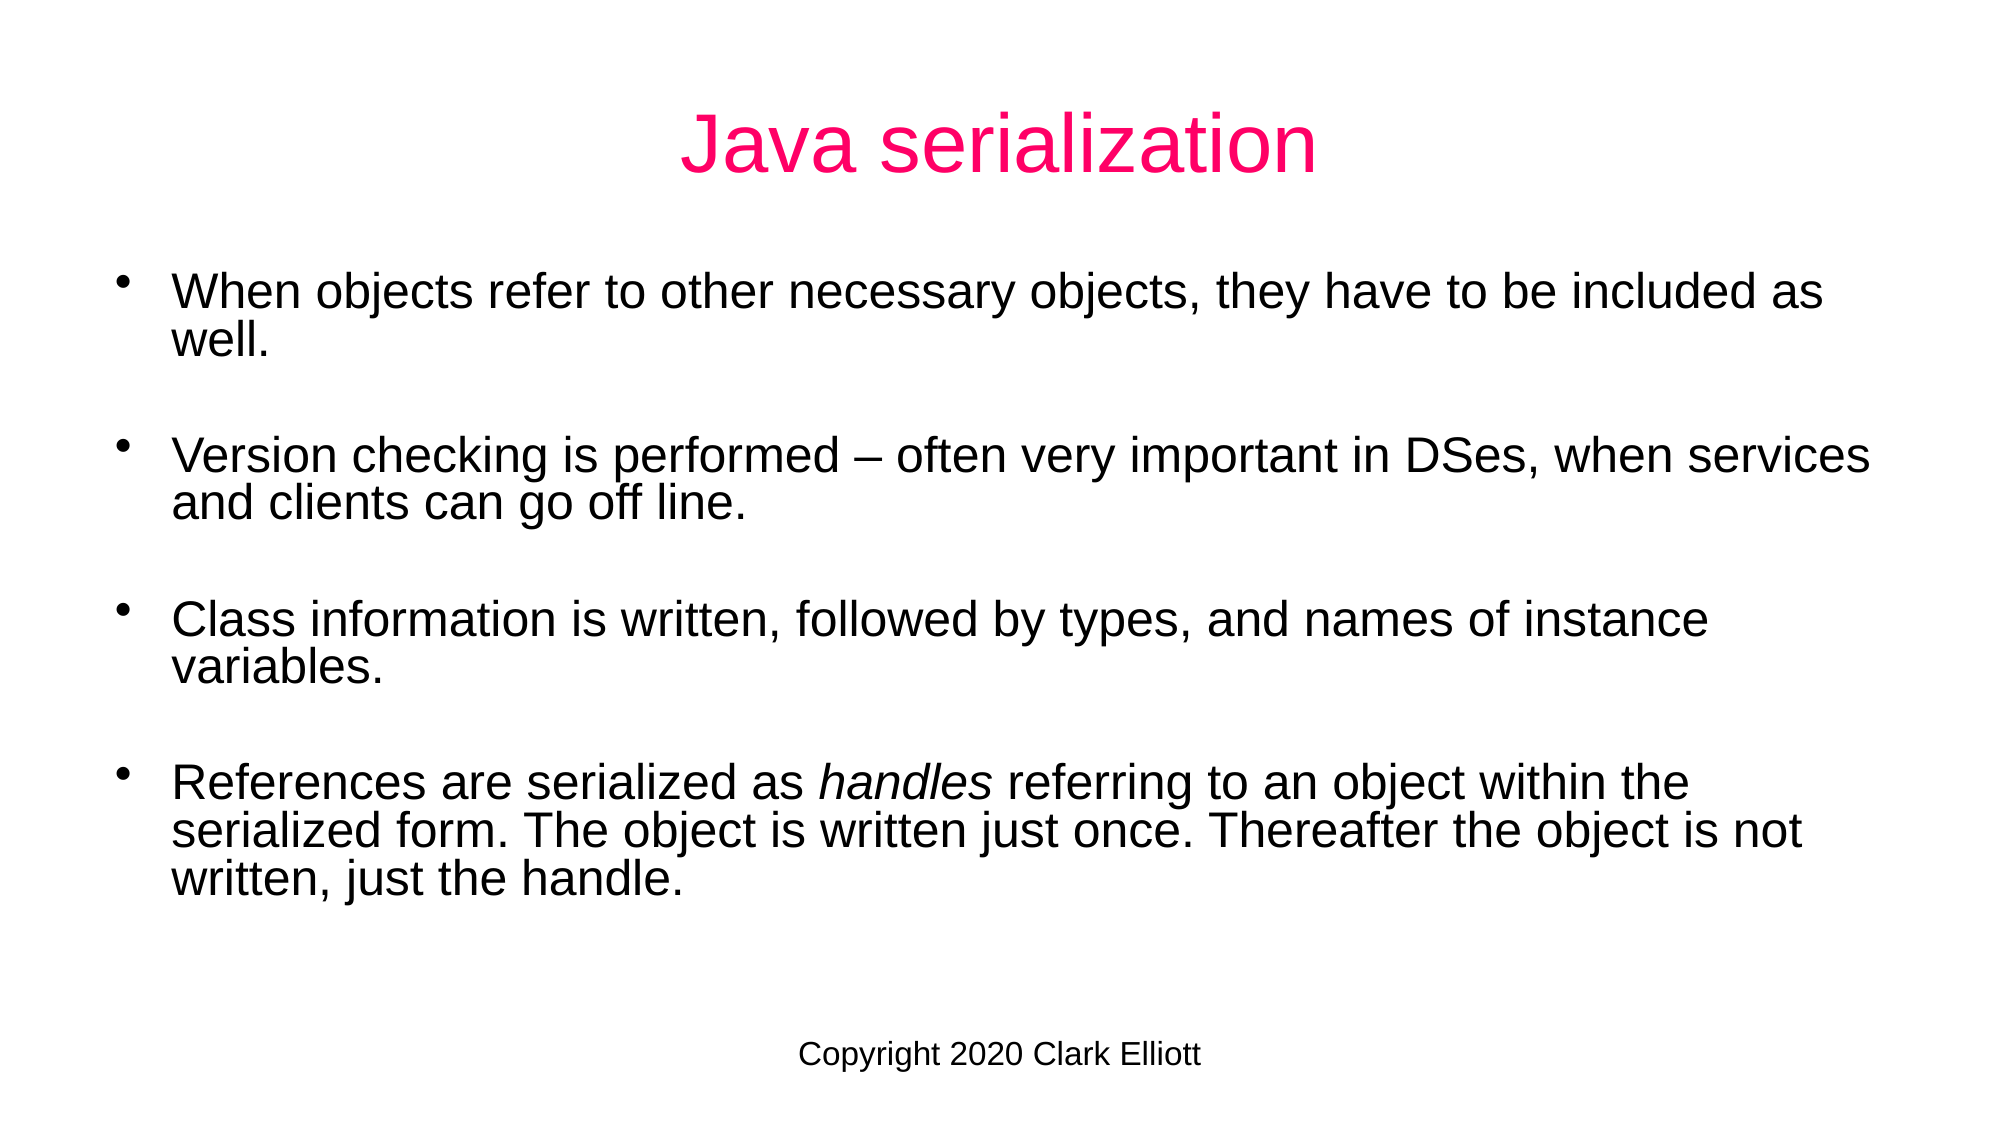

Java serialization
When objects refer to other necessary objects, they have to be included as well.

Version checking is performed – often very important in DSes, when services and clients can go off line.

Class information is written, followed by types, and names of instance variables.

References are serialized as handles referring to an object within the serialized form. The object is written just once. Thereafter the object is not written, just the handle.
Copyright 2020 Clark Elliott